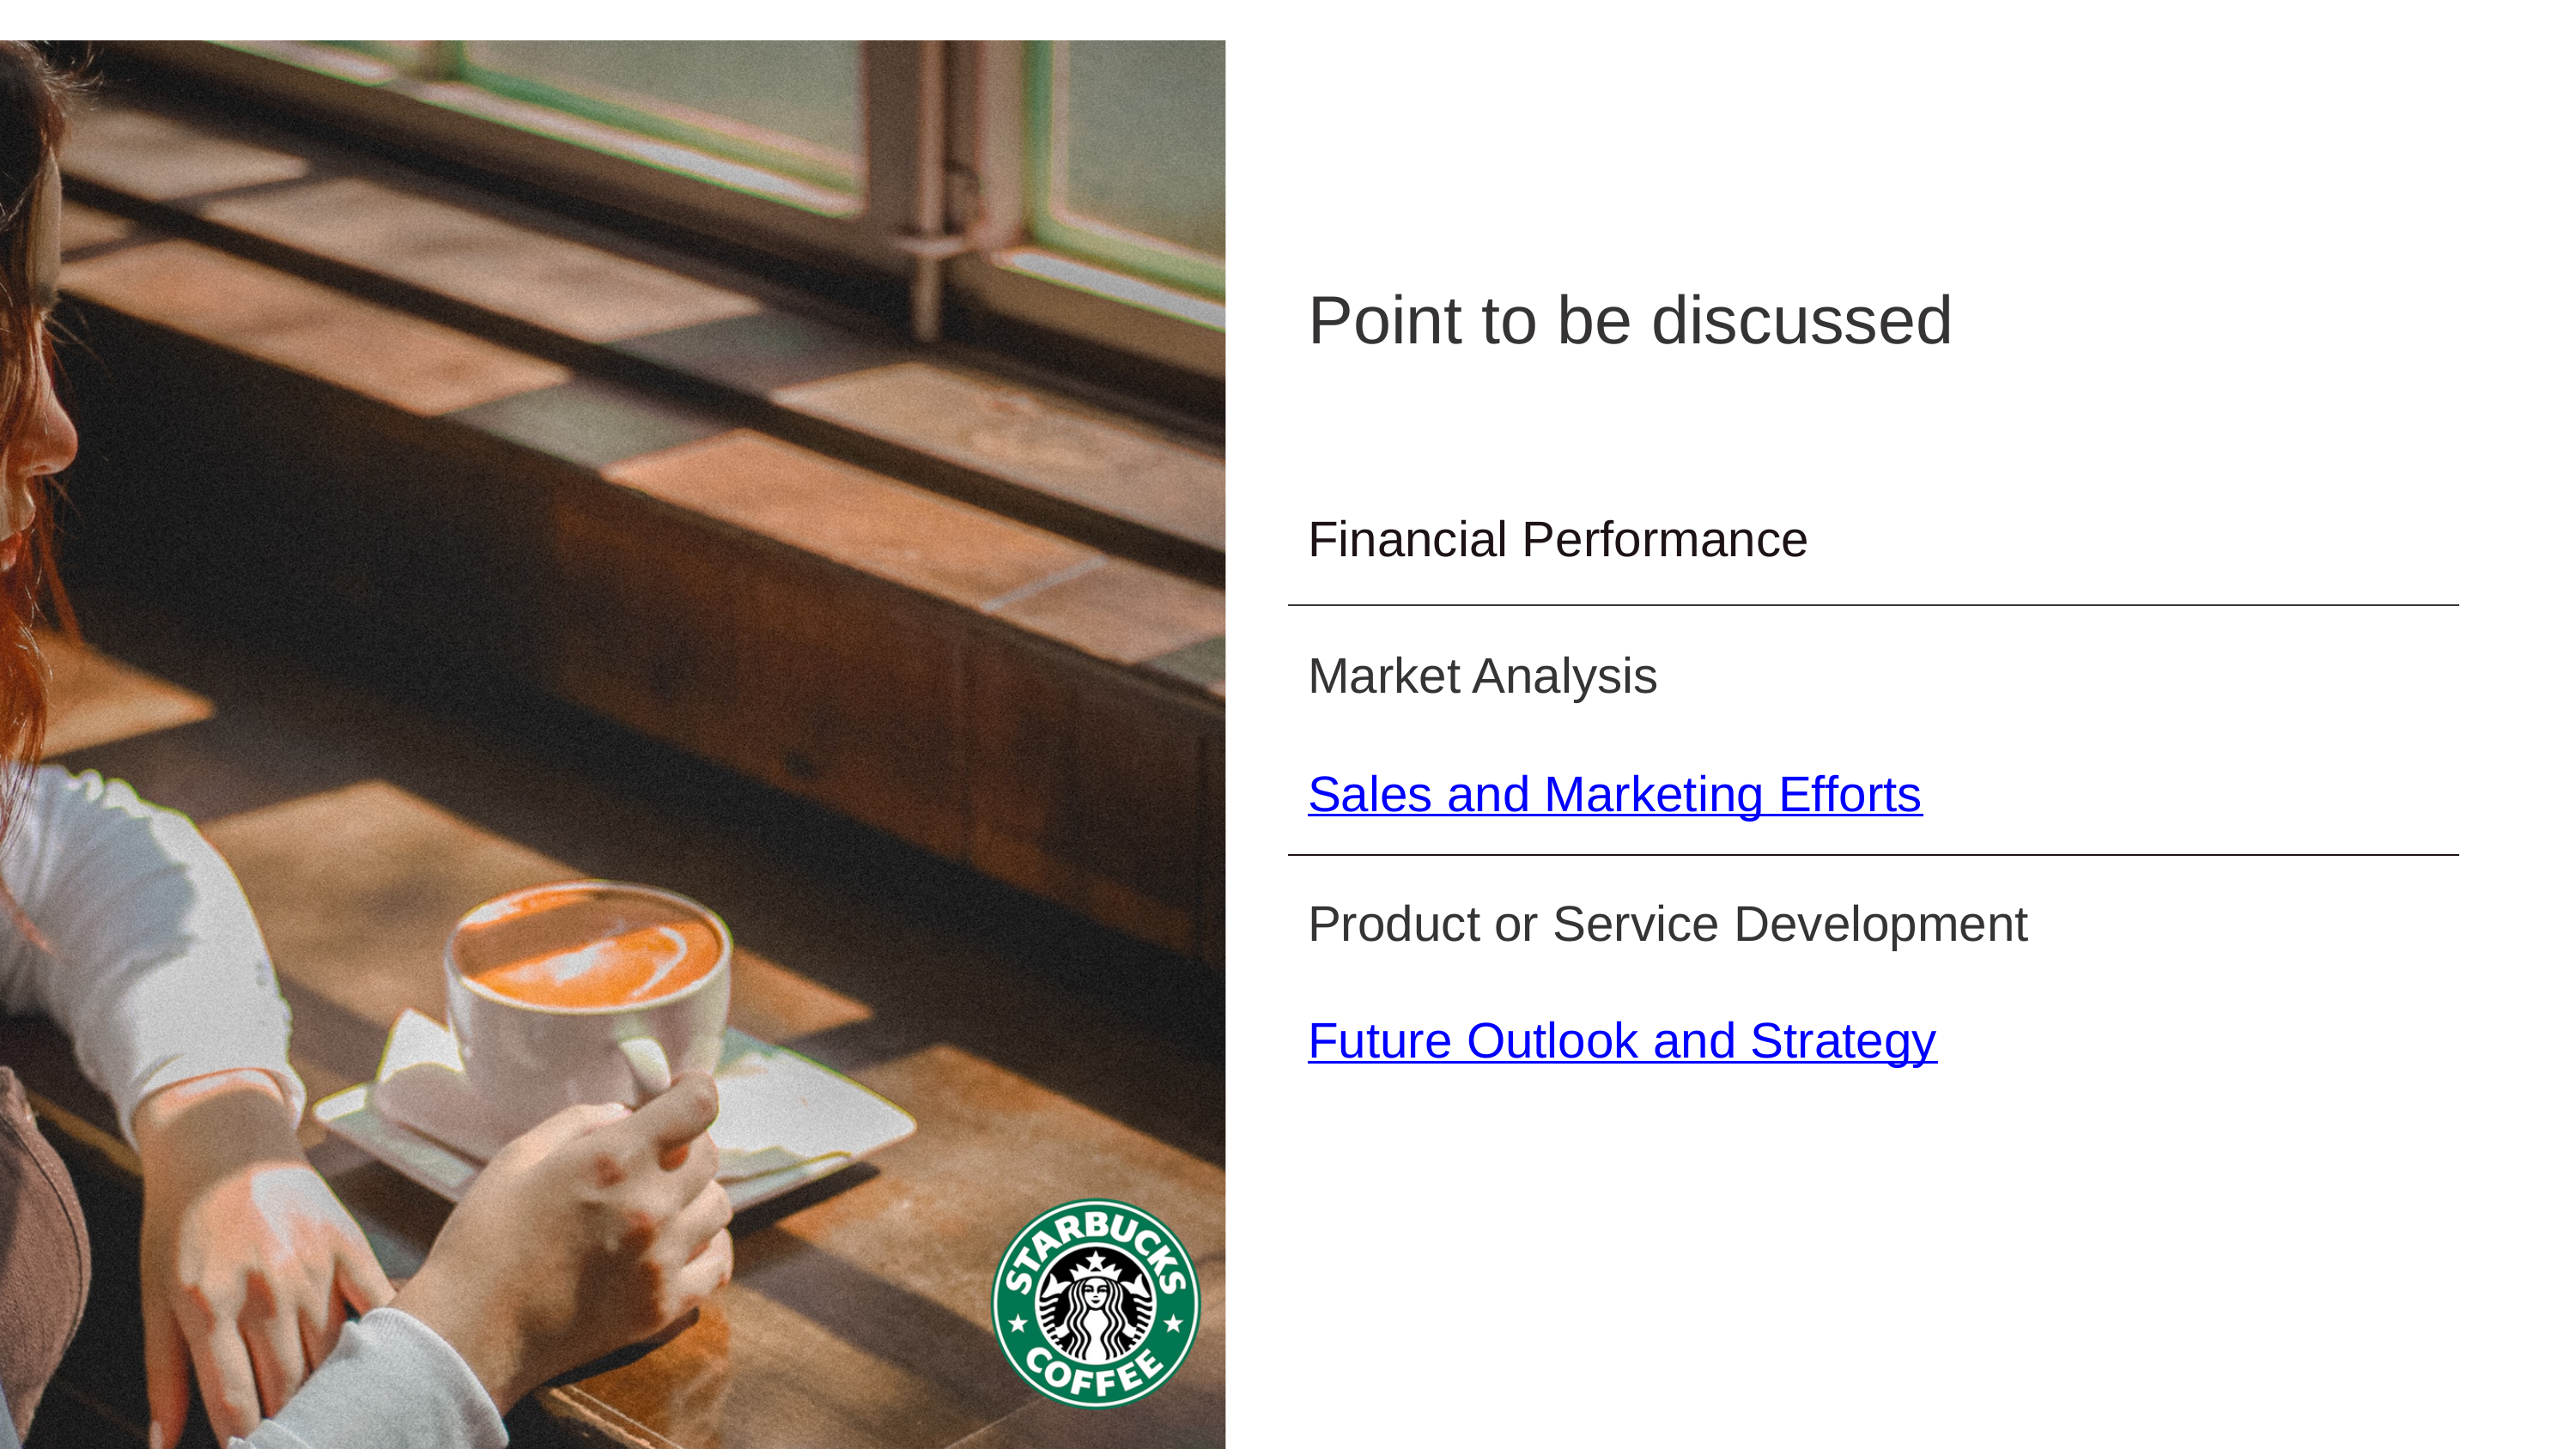

| Point to be discussed |
| --- |
| Financial Performance |
| Market Analysis |
| Sales and Marketing Efforts |
| Product or Service Development |
| Future Outlook and Strategy |